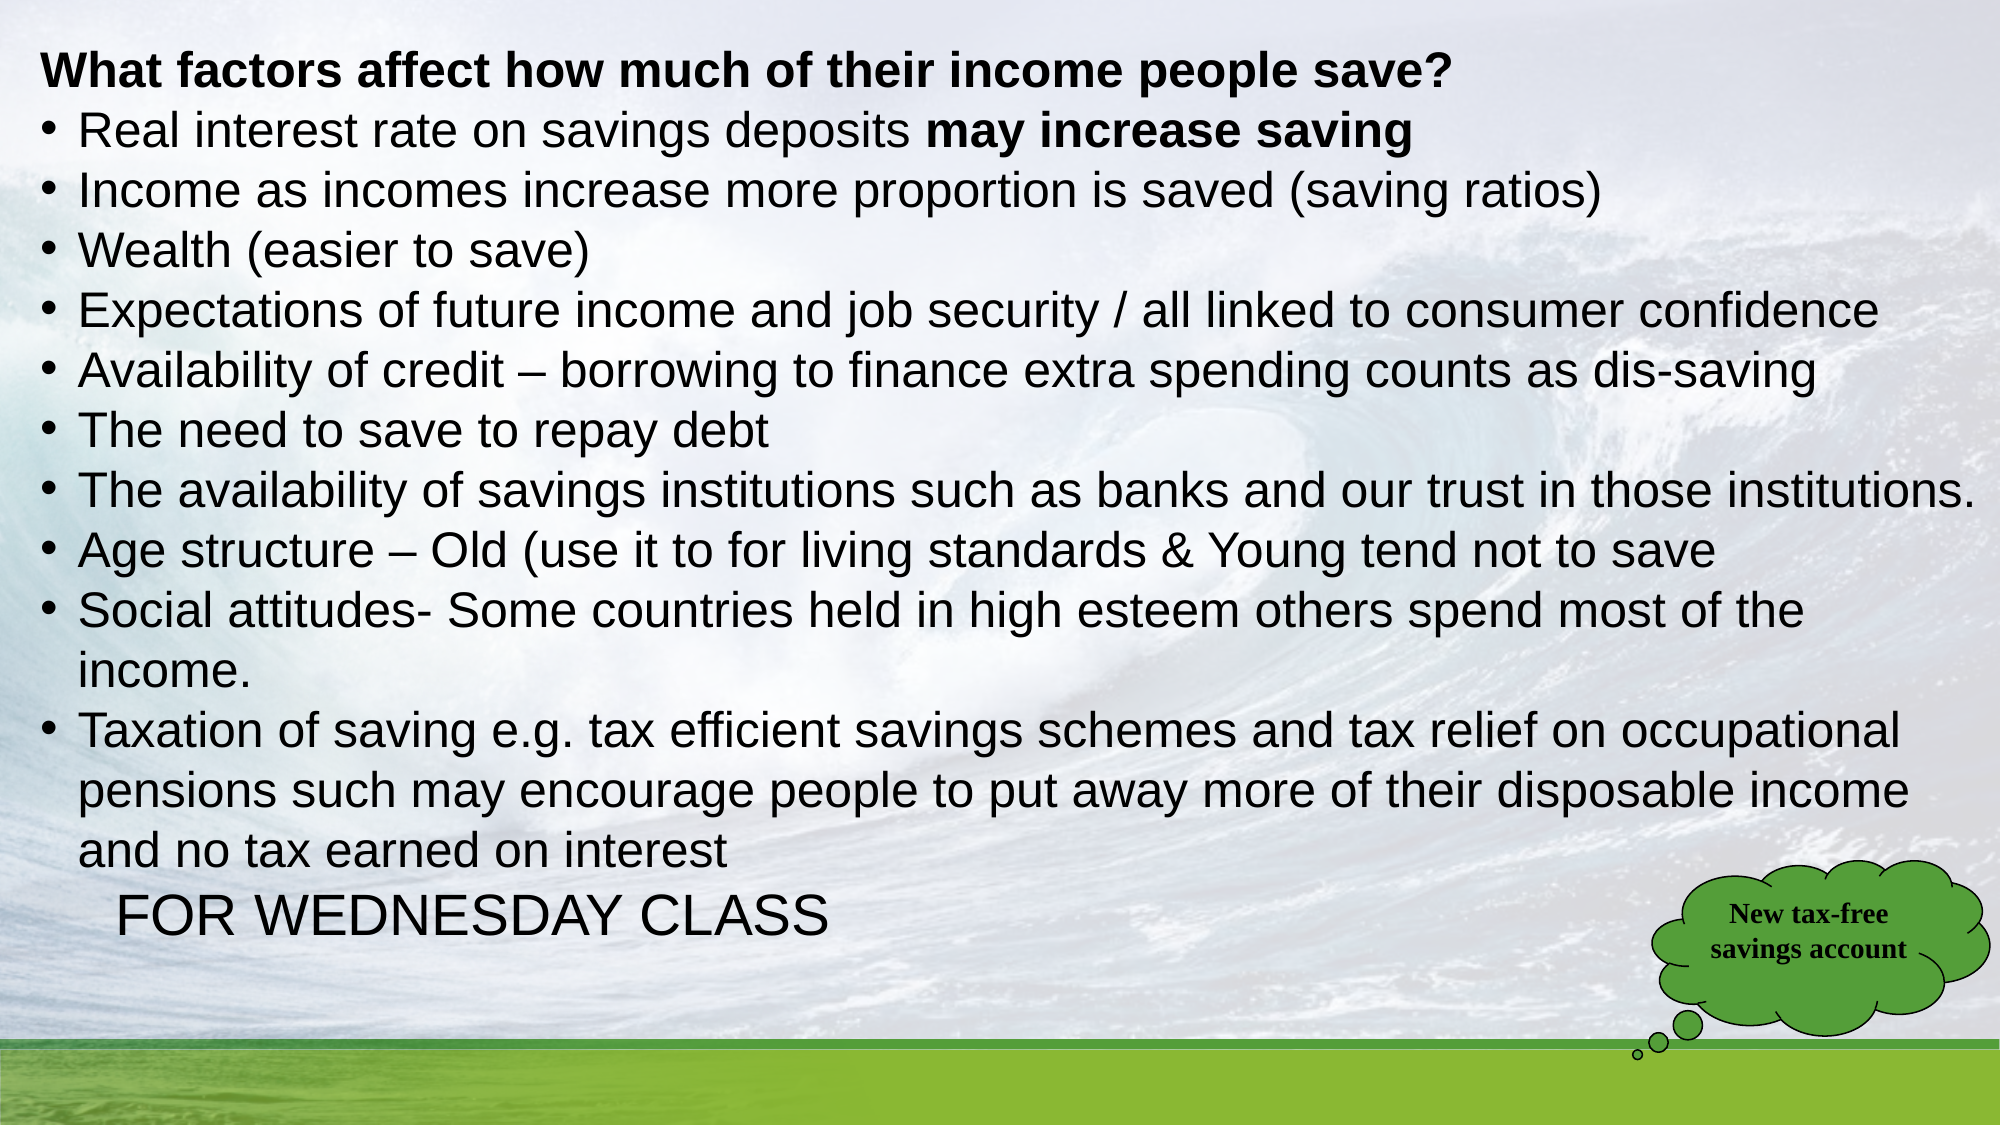

What factors affect how much of their income people save?
Real interest rate on savings deposits may increase saving
Income as incomes increase more proportion is saved (saving ratios)
Wealth (easier to save)
Expectations of future income and job security / all linked to consumer confidence
Availability of credit – borrowing to finance extra spending counts as dis-saving
The need to save to repay debt
The availability of savings institutions such as banks and our trust in those institutions.
Age structure – Old (use it to for living standards & Young tend not to save
Social attitudes- Some countries held in high esteem others spend most of the income.
Taxation of saving e.g. tax efficient savings schemes and tax relief on occupational pensions such may encourage people to put away more of their disposable income and no tax earned on interest
FOR WEDNESDAY CLASS

New tax-free savings account